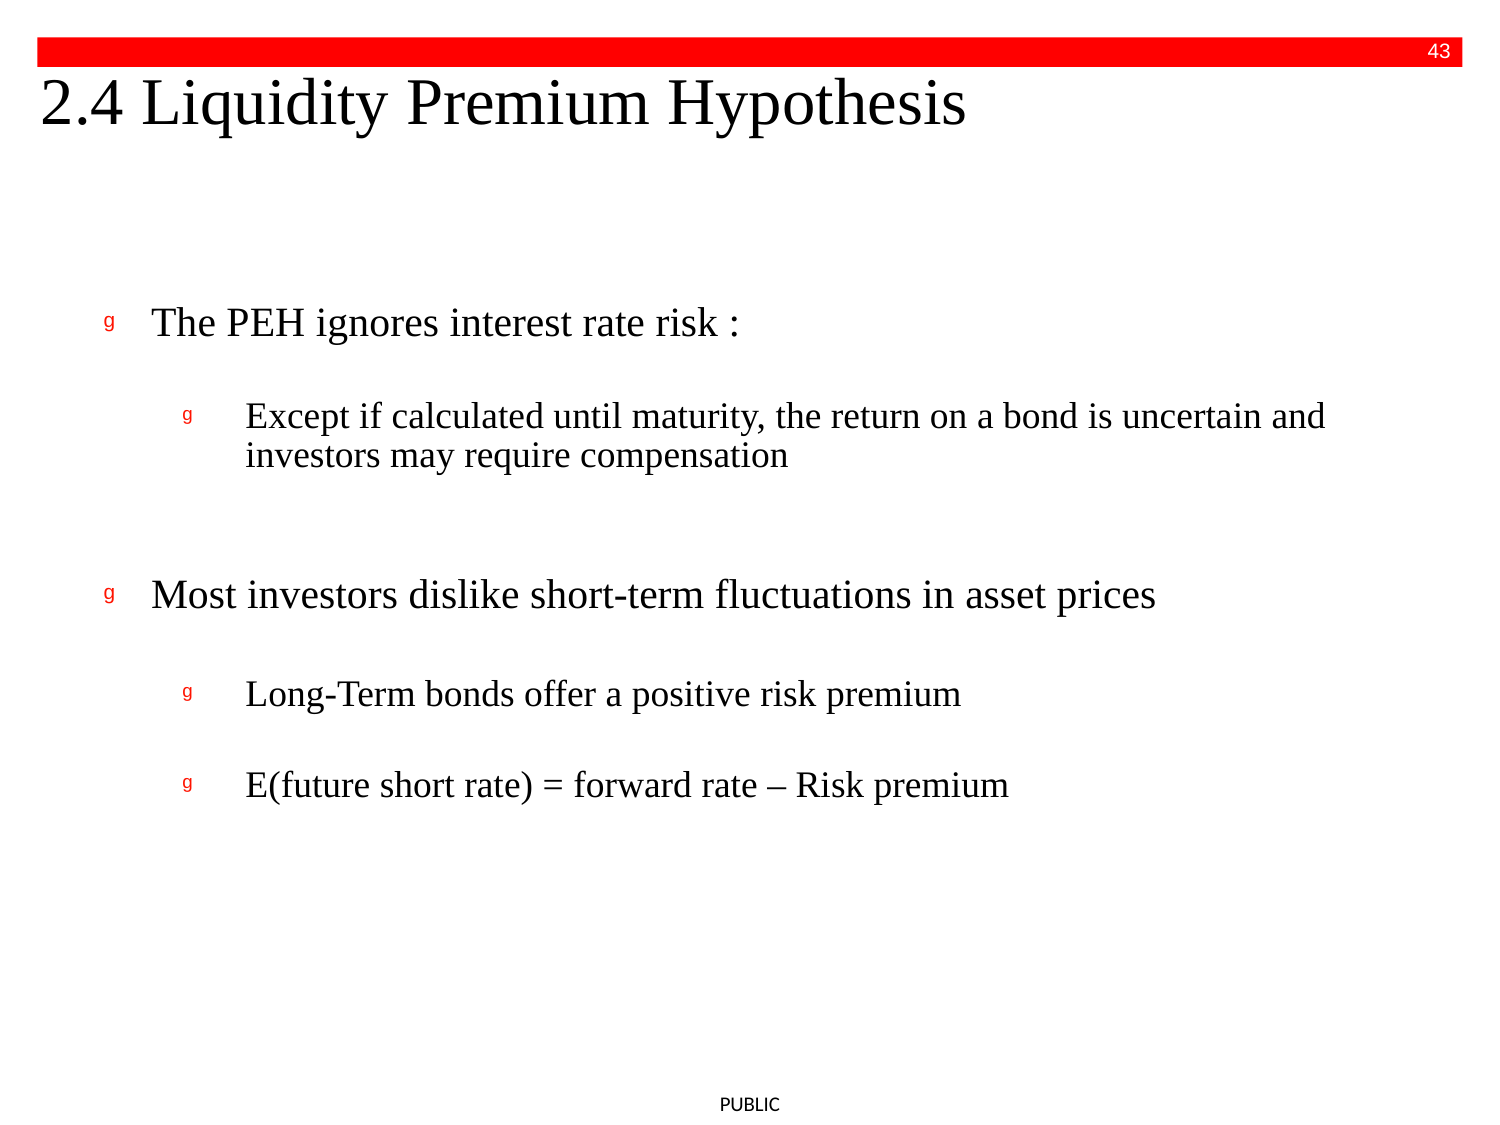

2.4 Liquidity Premium Hypothesis

The PEH ignores interest rate risk :

Except if calculated until maturity, the return on a bond is uncertain and investors may require compensation

Most investors dislike short-term fluctuations in asset prices

Long-Term bonds offer a positive risk premium

E(future short rate) = forward rate – Risk premium